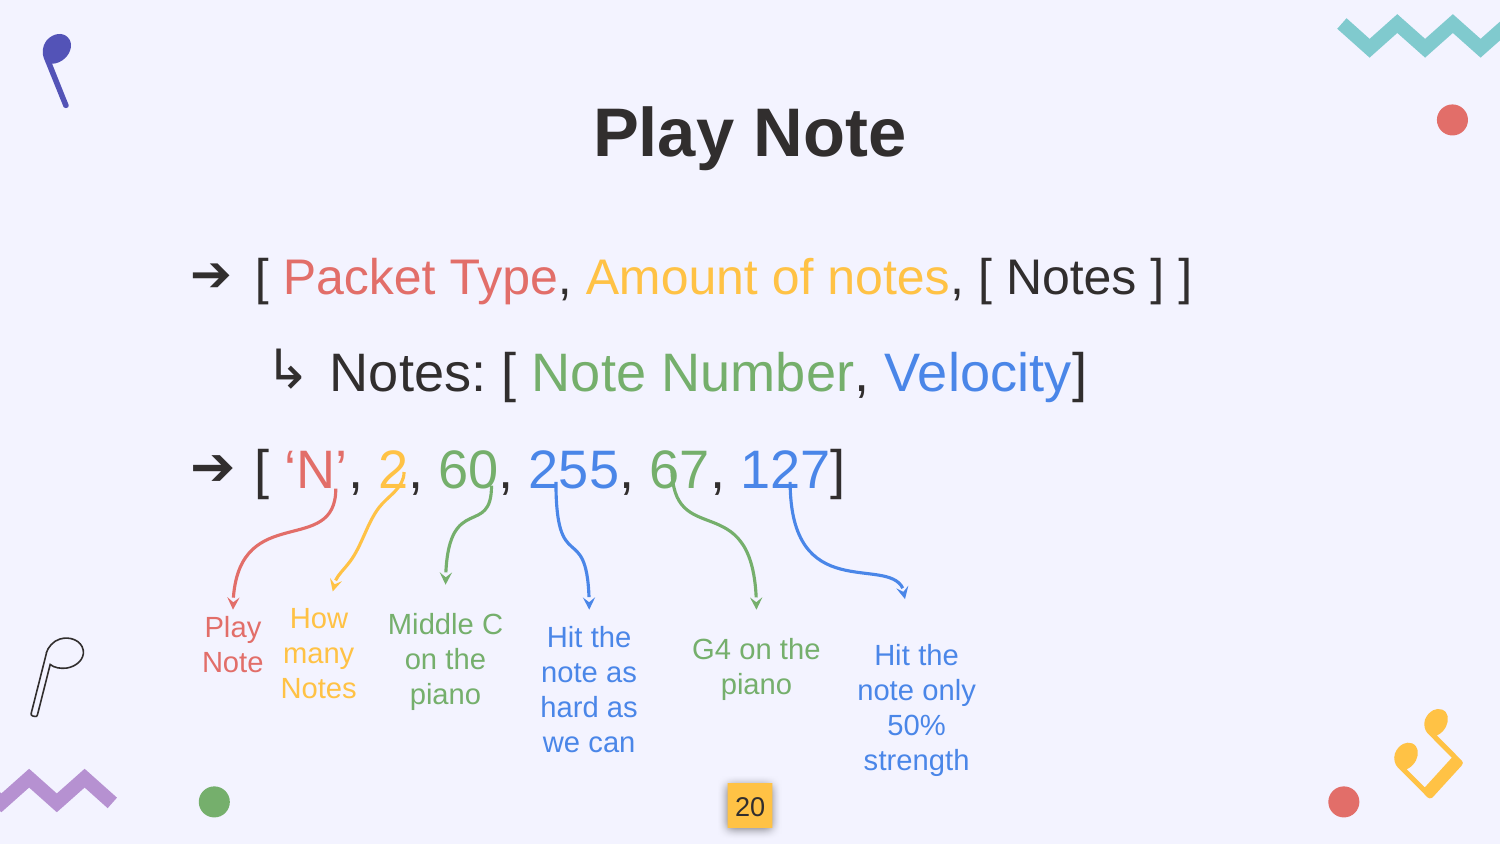

# Play Note
[ Packet Type, Amount of notes, [ Notes ] ]
Notes: [ Note Number, Velocity]
[ ‘N’, 2, 60, 255, 67, 127]

How many Notes
Middle C on the piano
Play Note
G4 on the piano

Hit the note only 50% strength
Hit the note as hard as we can

20